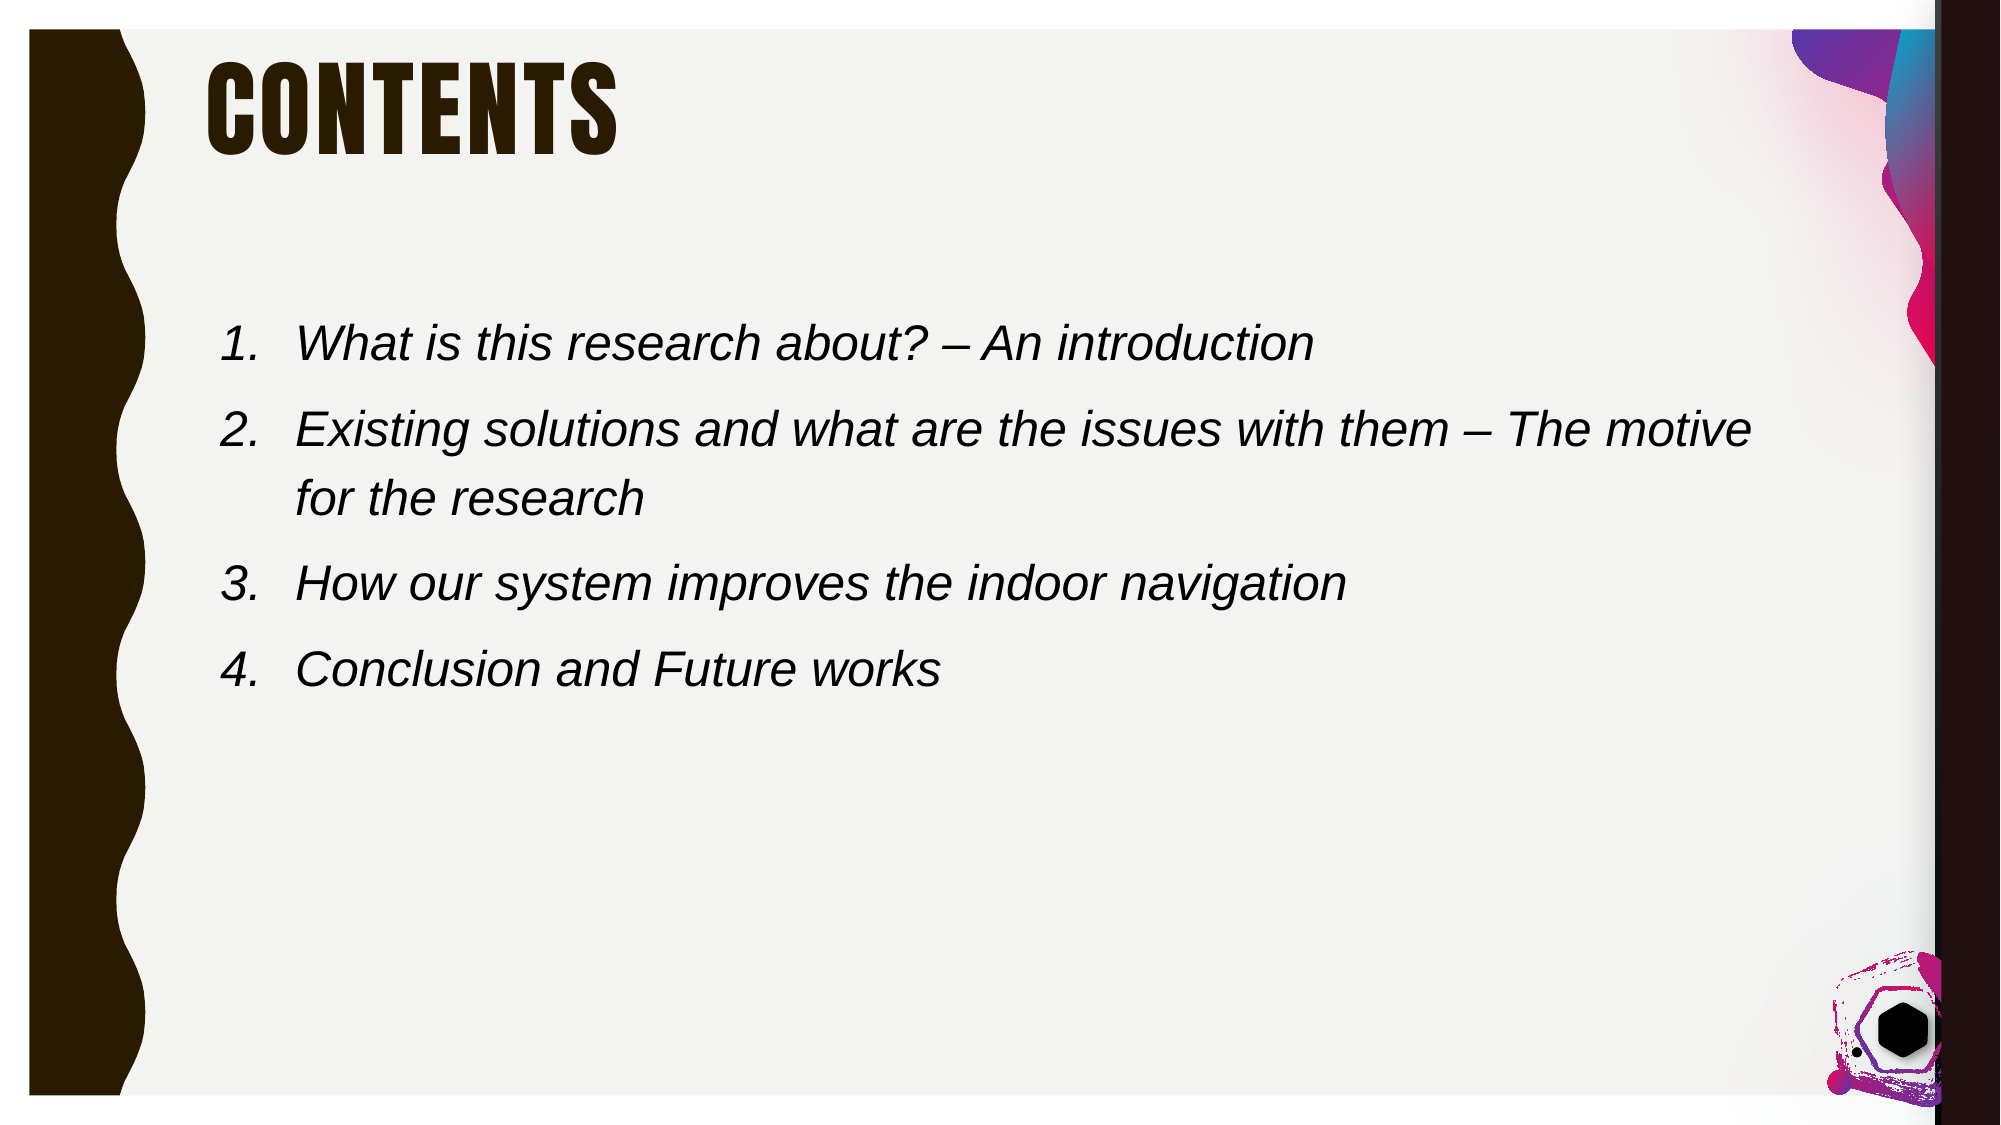

# contents
What is this research about? – An introduction
Existing solutions and what are the issues with them – The motive for the research
How our system improves the indoor navigation
Conclusion and Future works
2